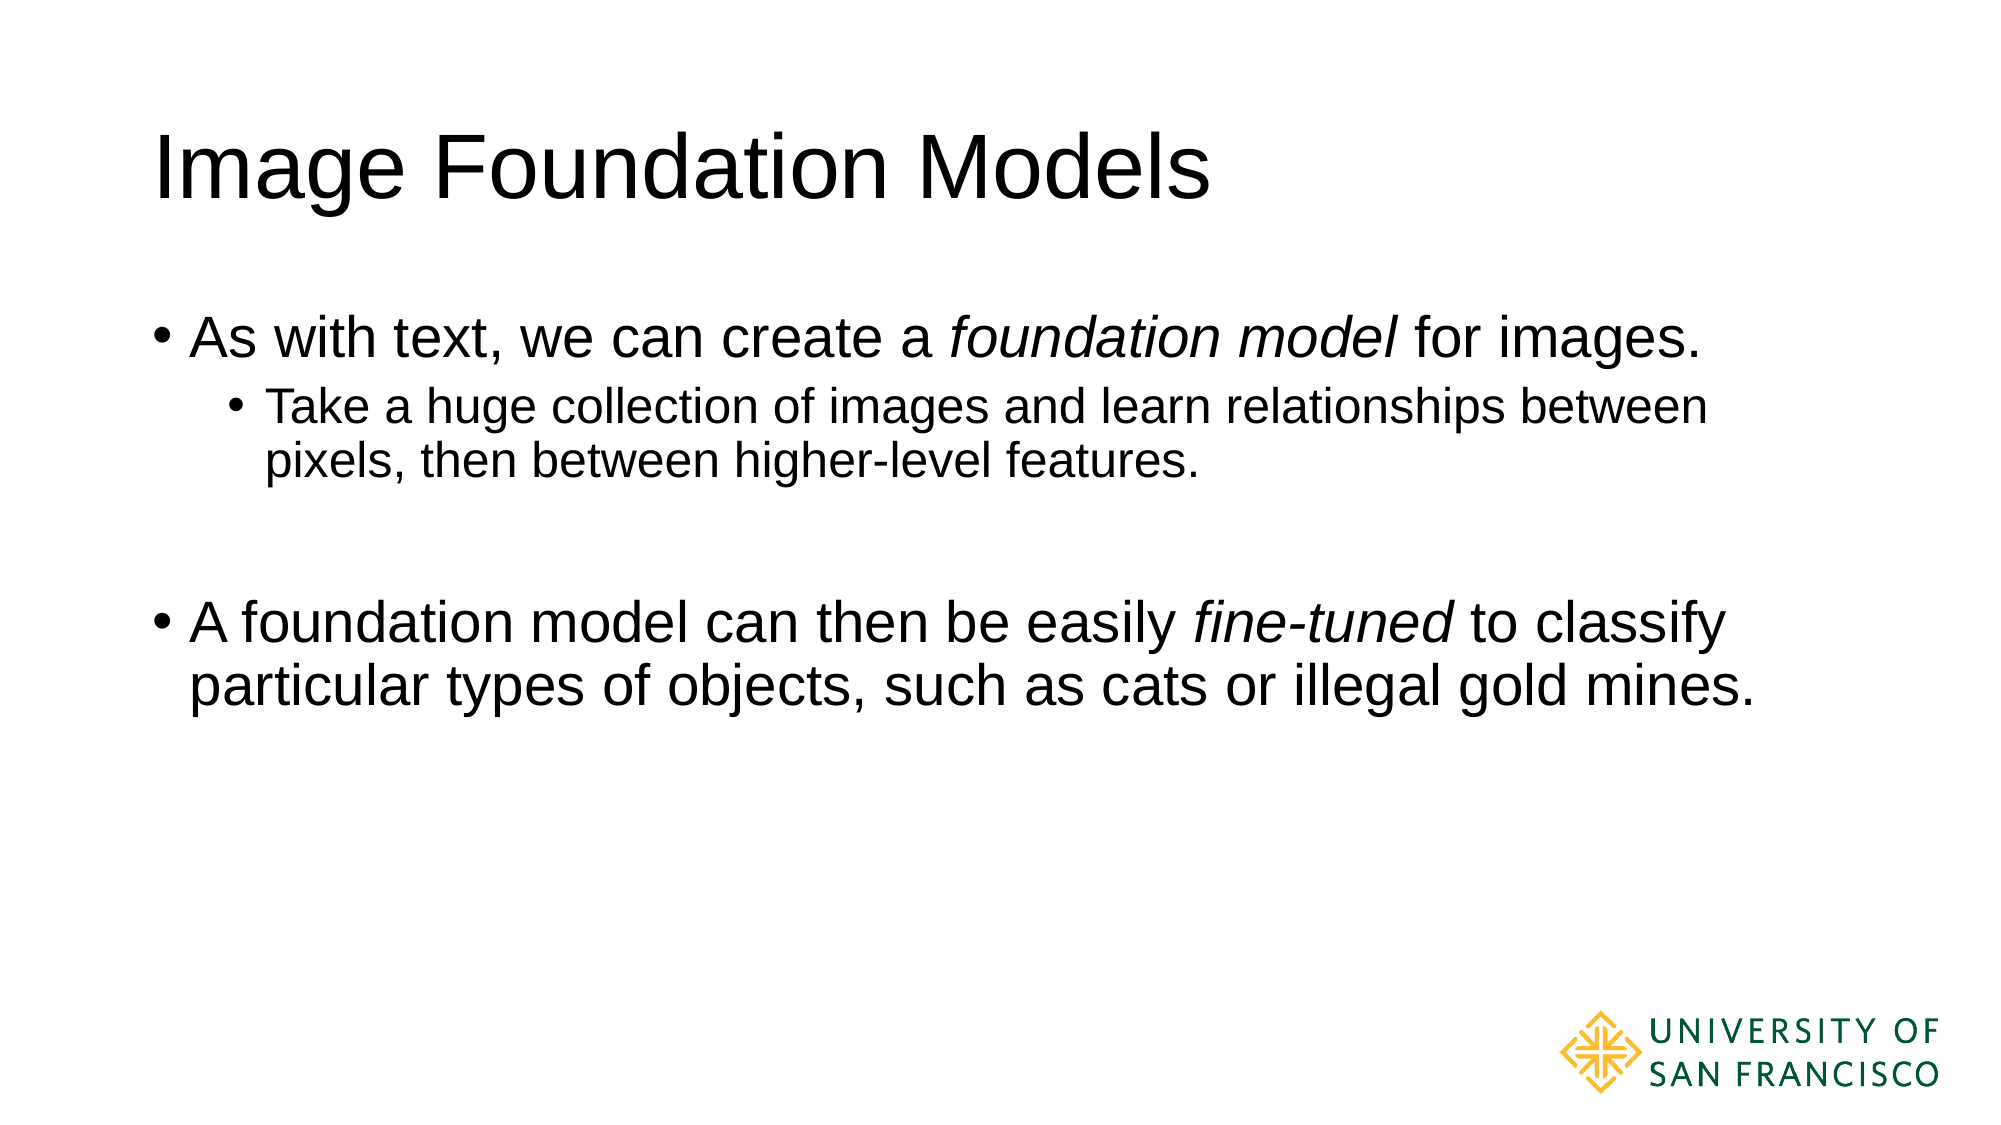

# Image Foundation Models
As with text, we can create a foundation model for images.
Take a huge collection of images and learn relationships between pixels, then between higher-level features.

A foundation model can then be easily fine-tuned to classify particular types of objects, such as cats or illegal gold mines.